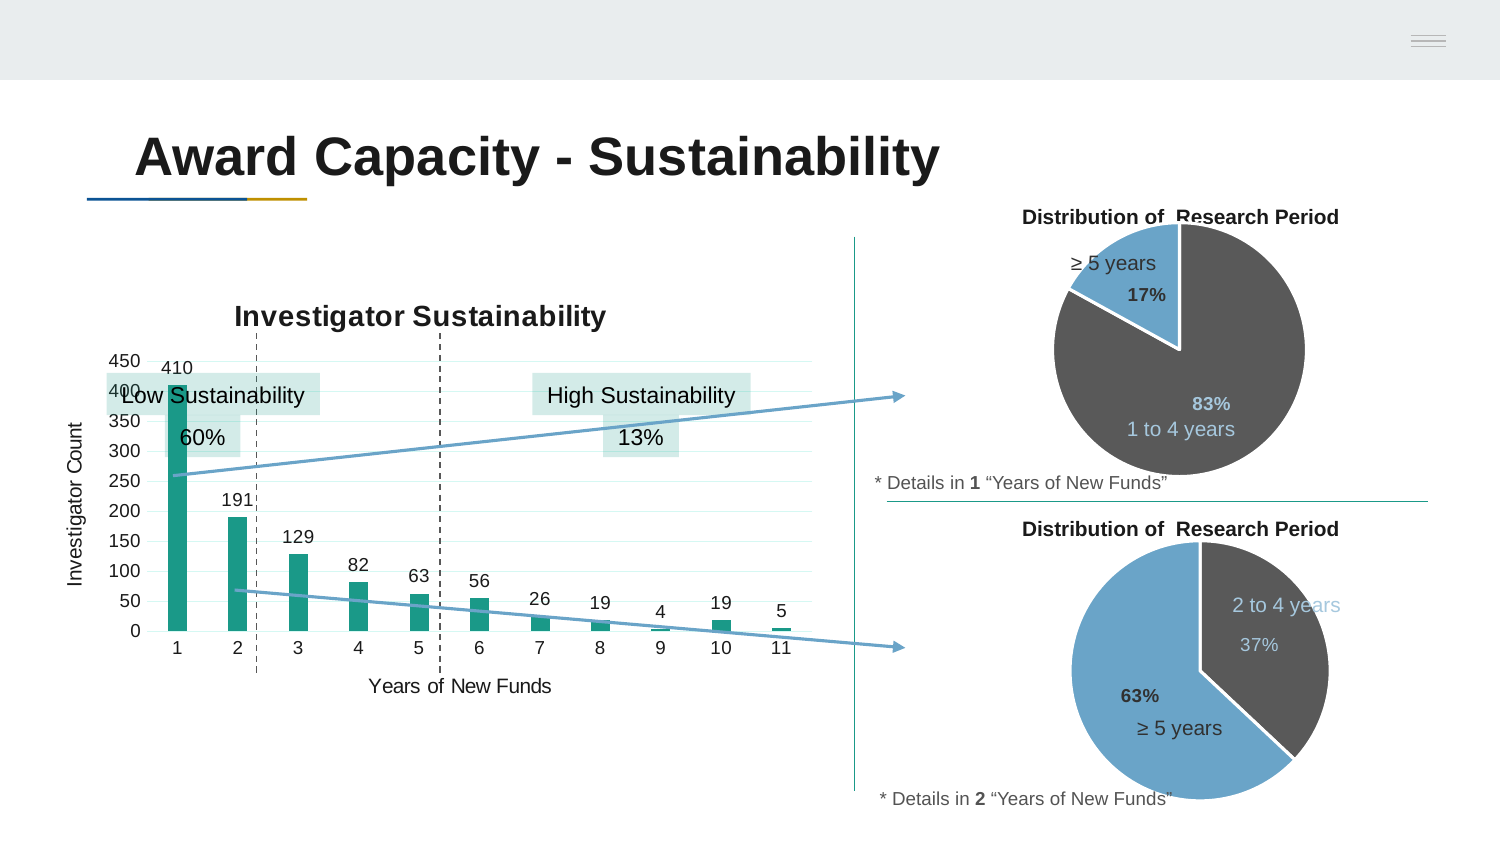

# Award Capacity - Sustainability
Distribution of  Research Period

### Chart

| Category |  |
|---|---|
| 1 to 4 years period | 0.83 |
| above 4 years period | 0.17 |
≥ 5 years
1 to 4 years
* Details in 1 “Years of New Funds”

### Chart: Investigator Sustainability

| Category | New Award Years |
|---|---|
High Sustainability
Low Sustainability
13%
60%
Distribution of  Research Period

### Chart

| Category |  |
|---|---|
| 2 to 4 years period | 0.37 |
| above 4 years period | 0.63 |
2 to 4 years
≥ 5 years
* Details in 2 “Years of New Funds”